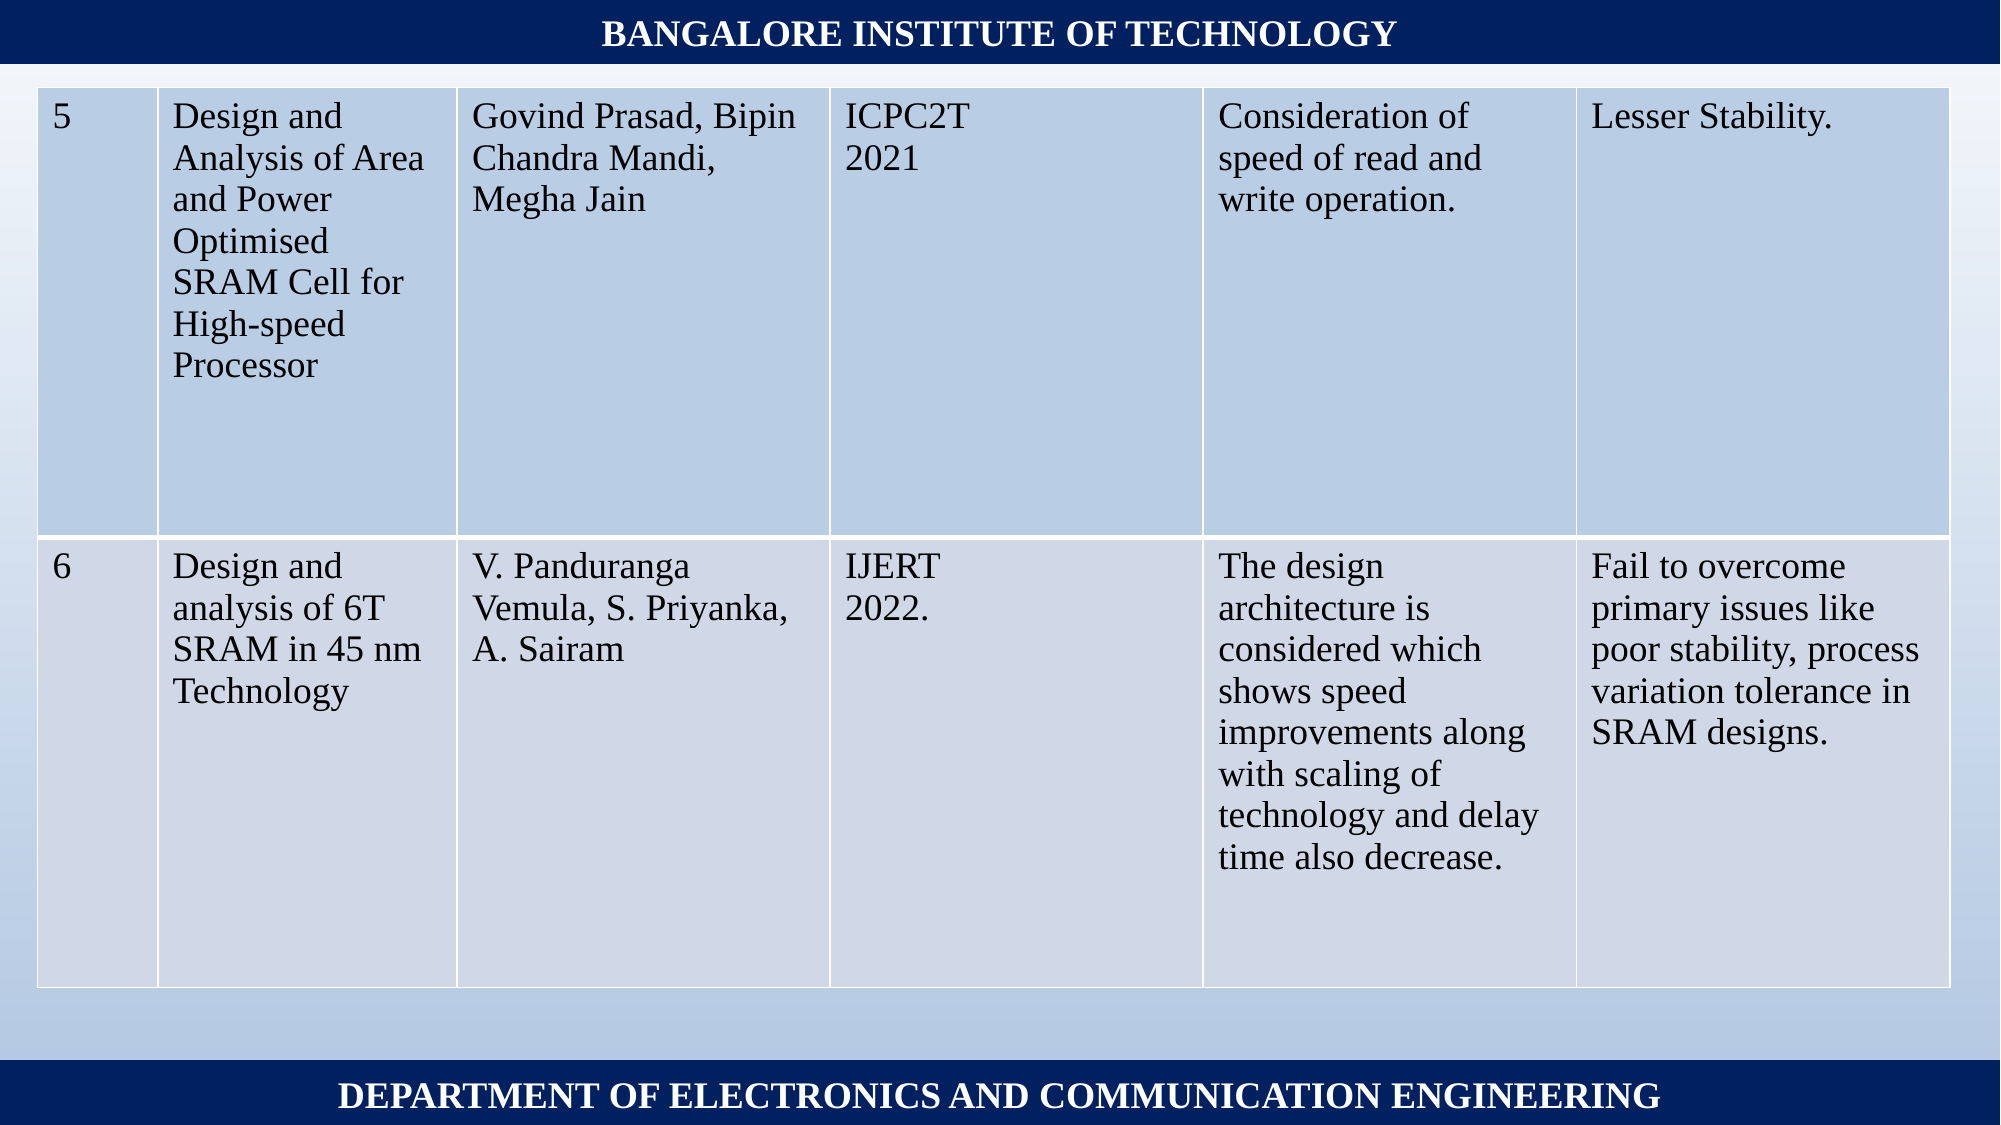

BANGALORE INSTITUTE OF TECHNOLOGY
| 5 | Design and Analysis of Area and Power Optimised SRAM Cell for High-speed Processor | Govind Prasad, Bipin Chandra Mandi, Megha Jain | ICPC2T 2021 | Consideration of speed of read and write operation. | Lesser Stability. |
| --- | --- | --- | --- | --- | --- |
| 6 | Design and analysis of 6T SRAM in 45 nm Technology | V. Panduranga Vemula, S. Priyanka, A. Sairam | IJERT 2022. | The design architecture is considered which shows speed improvements along with scaling of technology and delay time also decrease. | Fail to overcome primary issues like poor stability, process variation tolerance in SRAM designs. |
DEPARTMENT OF ELECTRONICS AND COMMUNICATION ENGINEERING